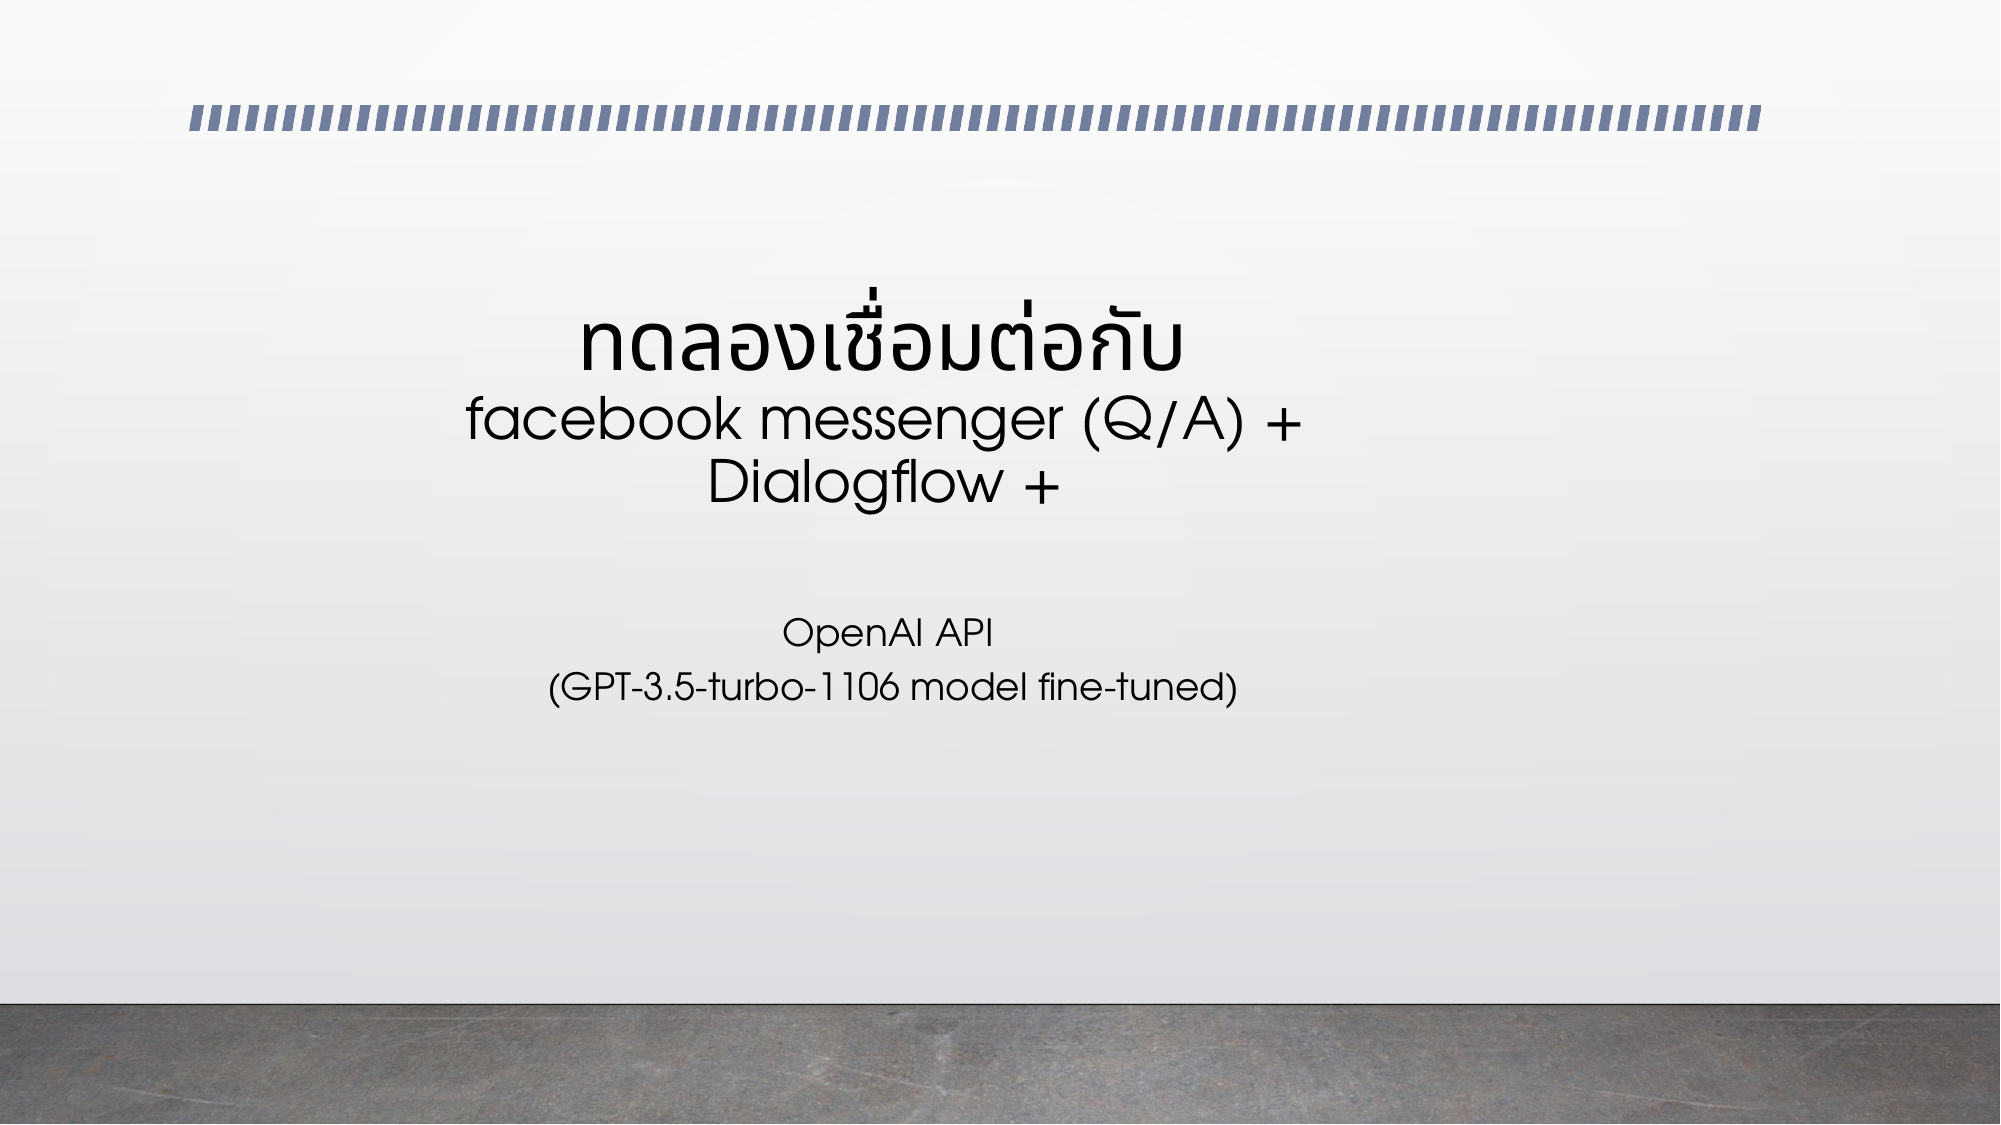

# ทดลองเชื่อมต่อกับ facebook messenger (Q/A) + Dialogflow +
OpenAI API
(GPT-3.5-turbo-1106 model fine-tuned)